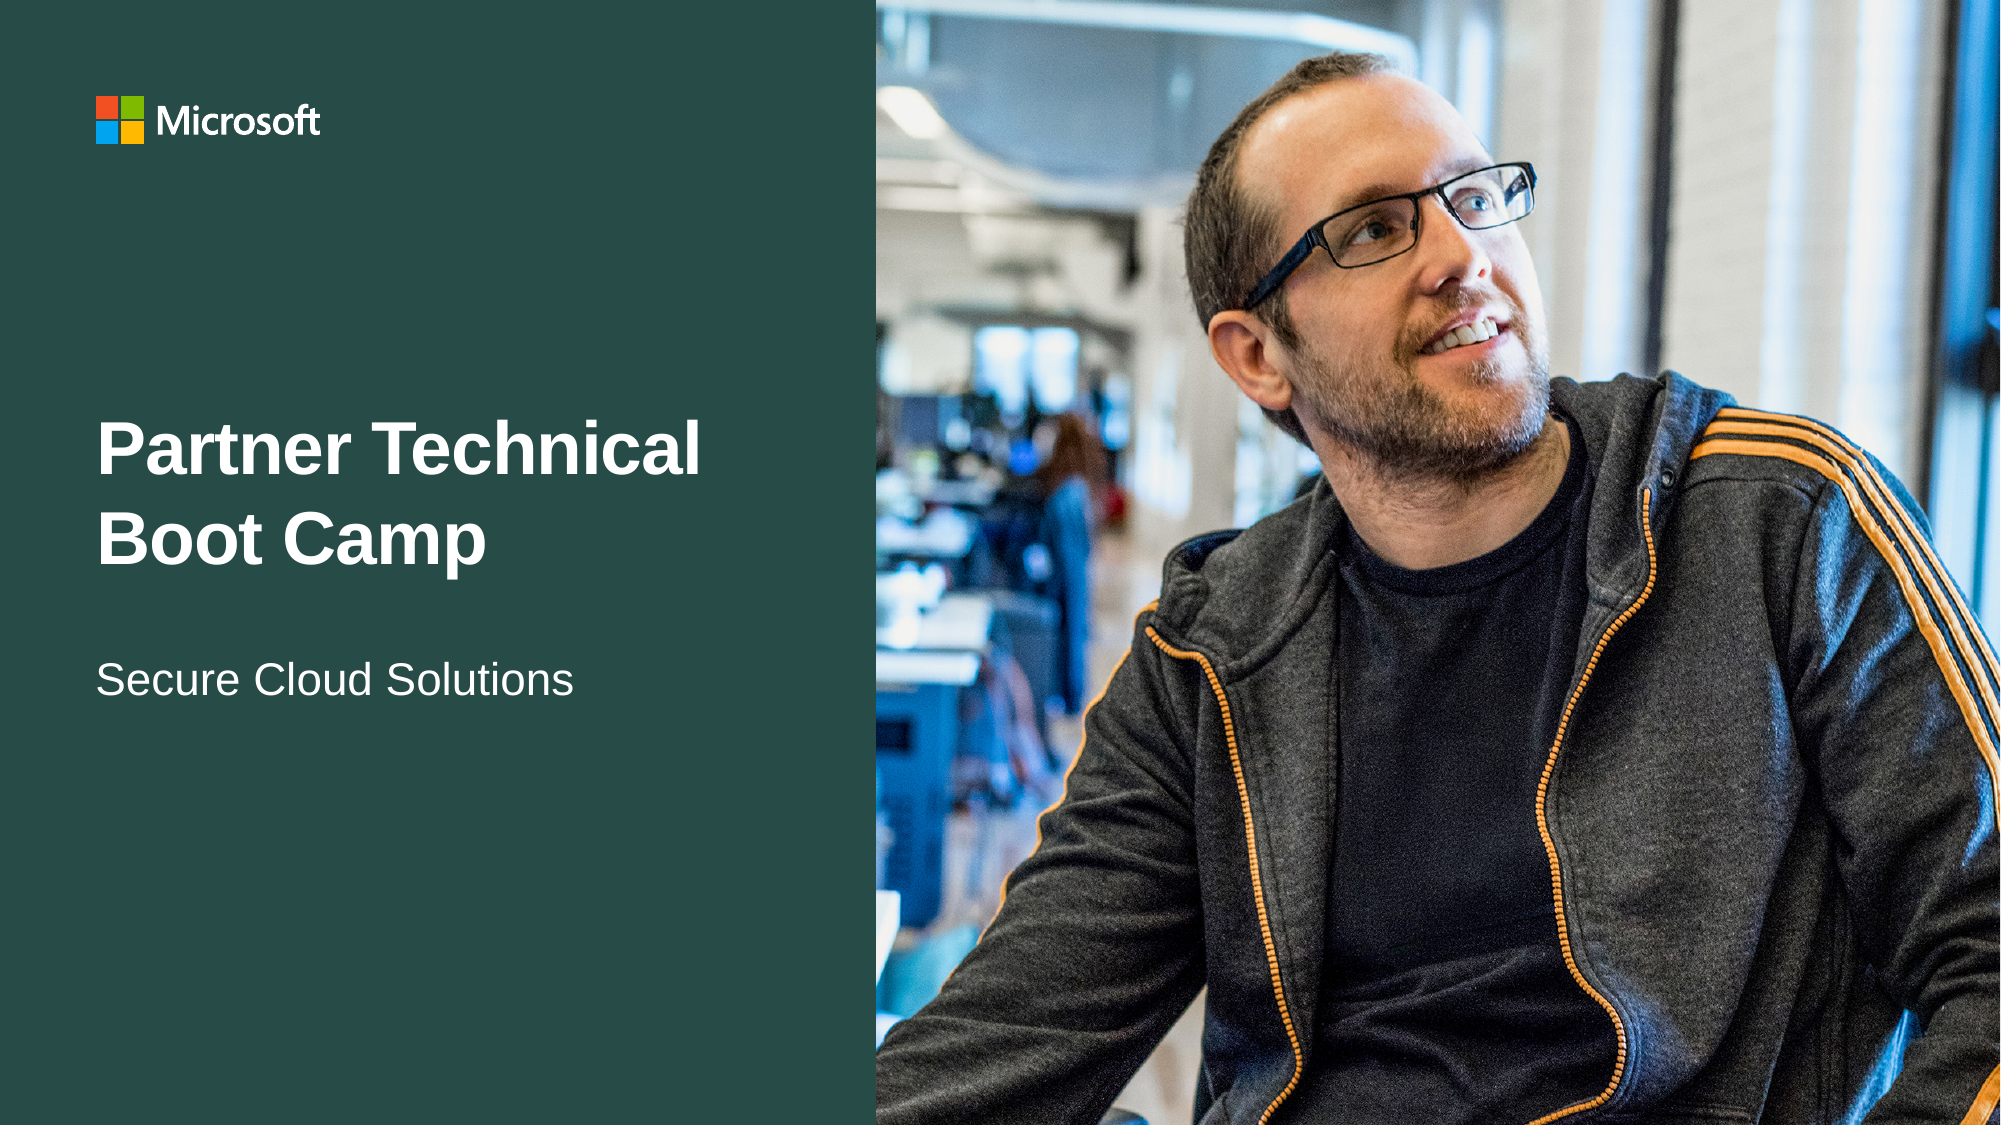

# Partner Technical Boot Camp
Secure Cloud Solutions